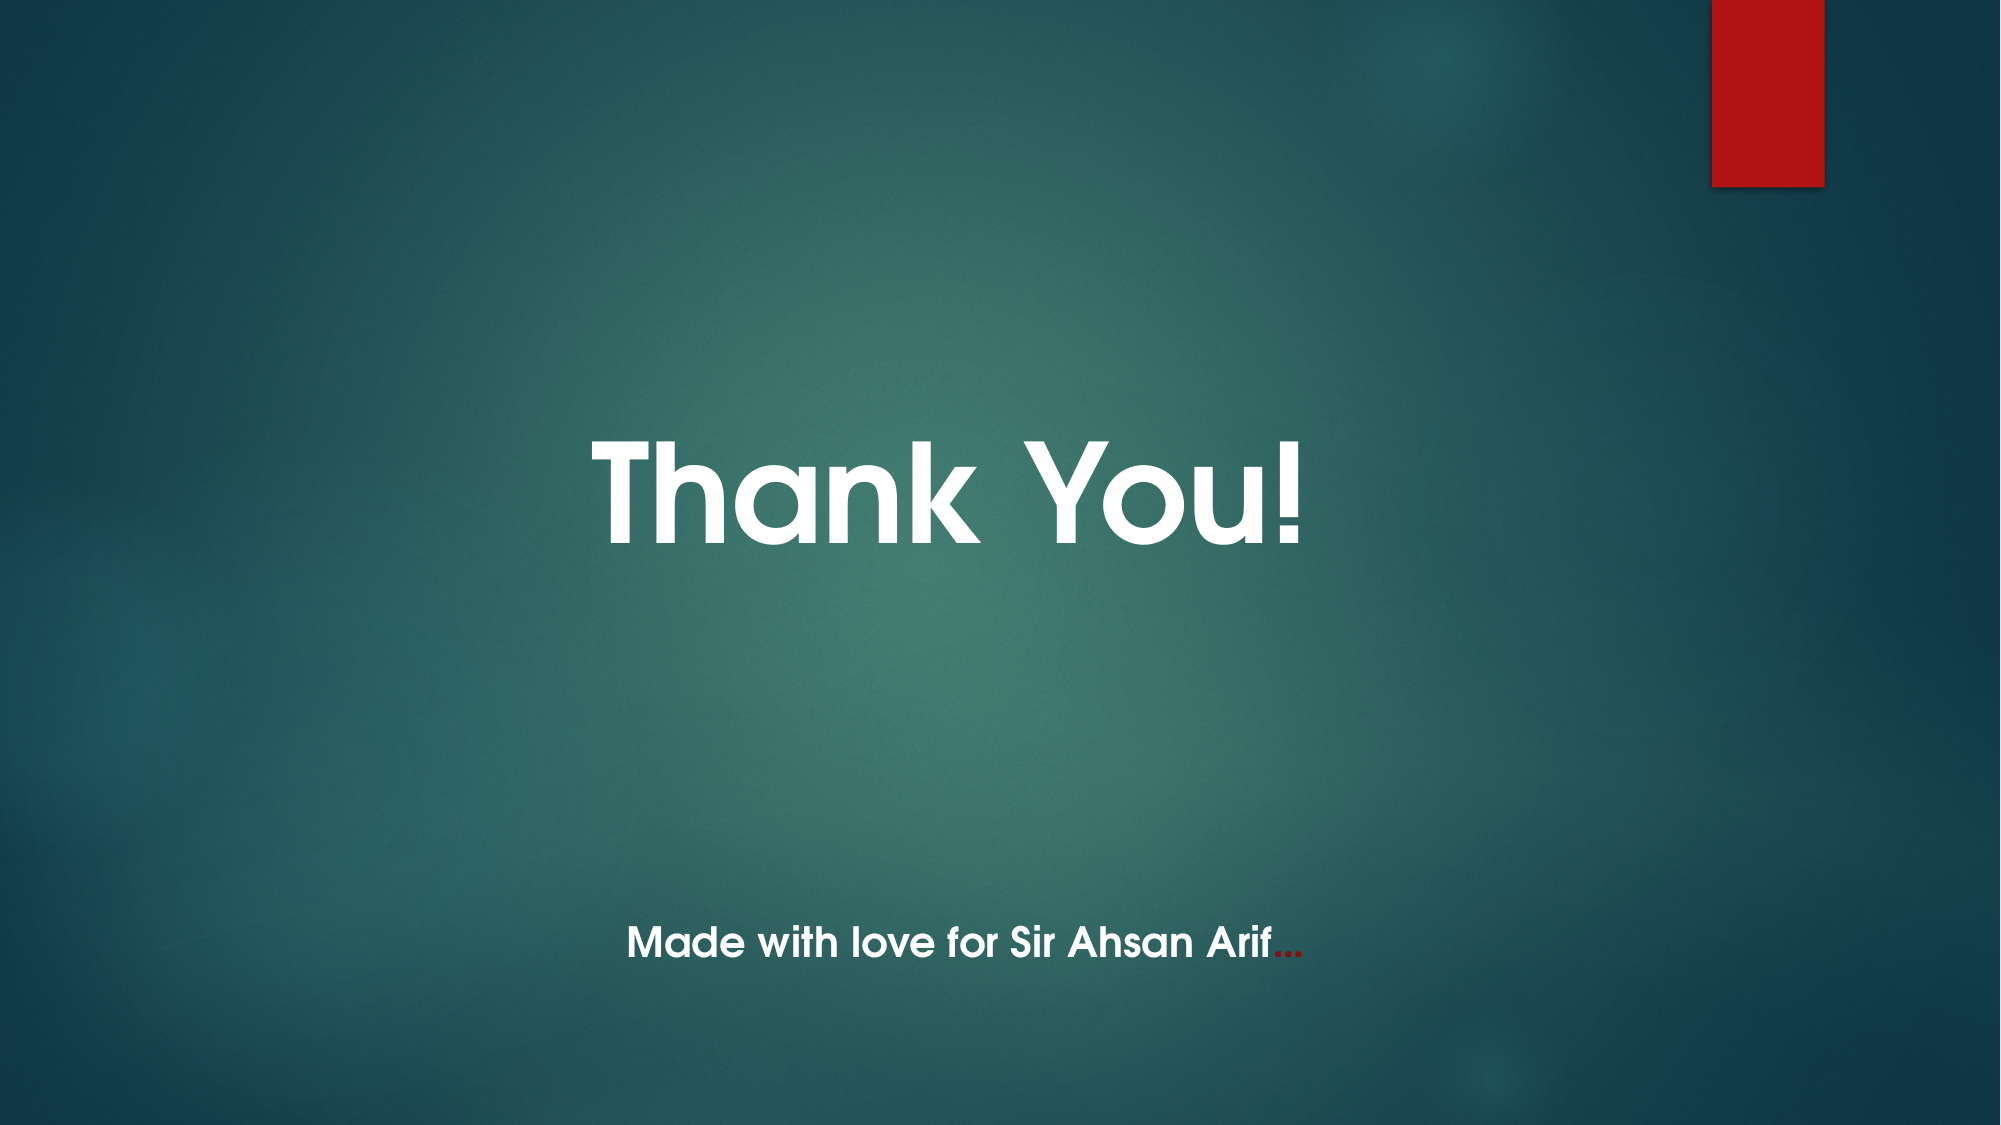

# Thank You!
Made with love for Sir Ahsan Arif…